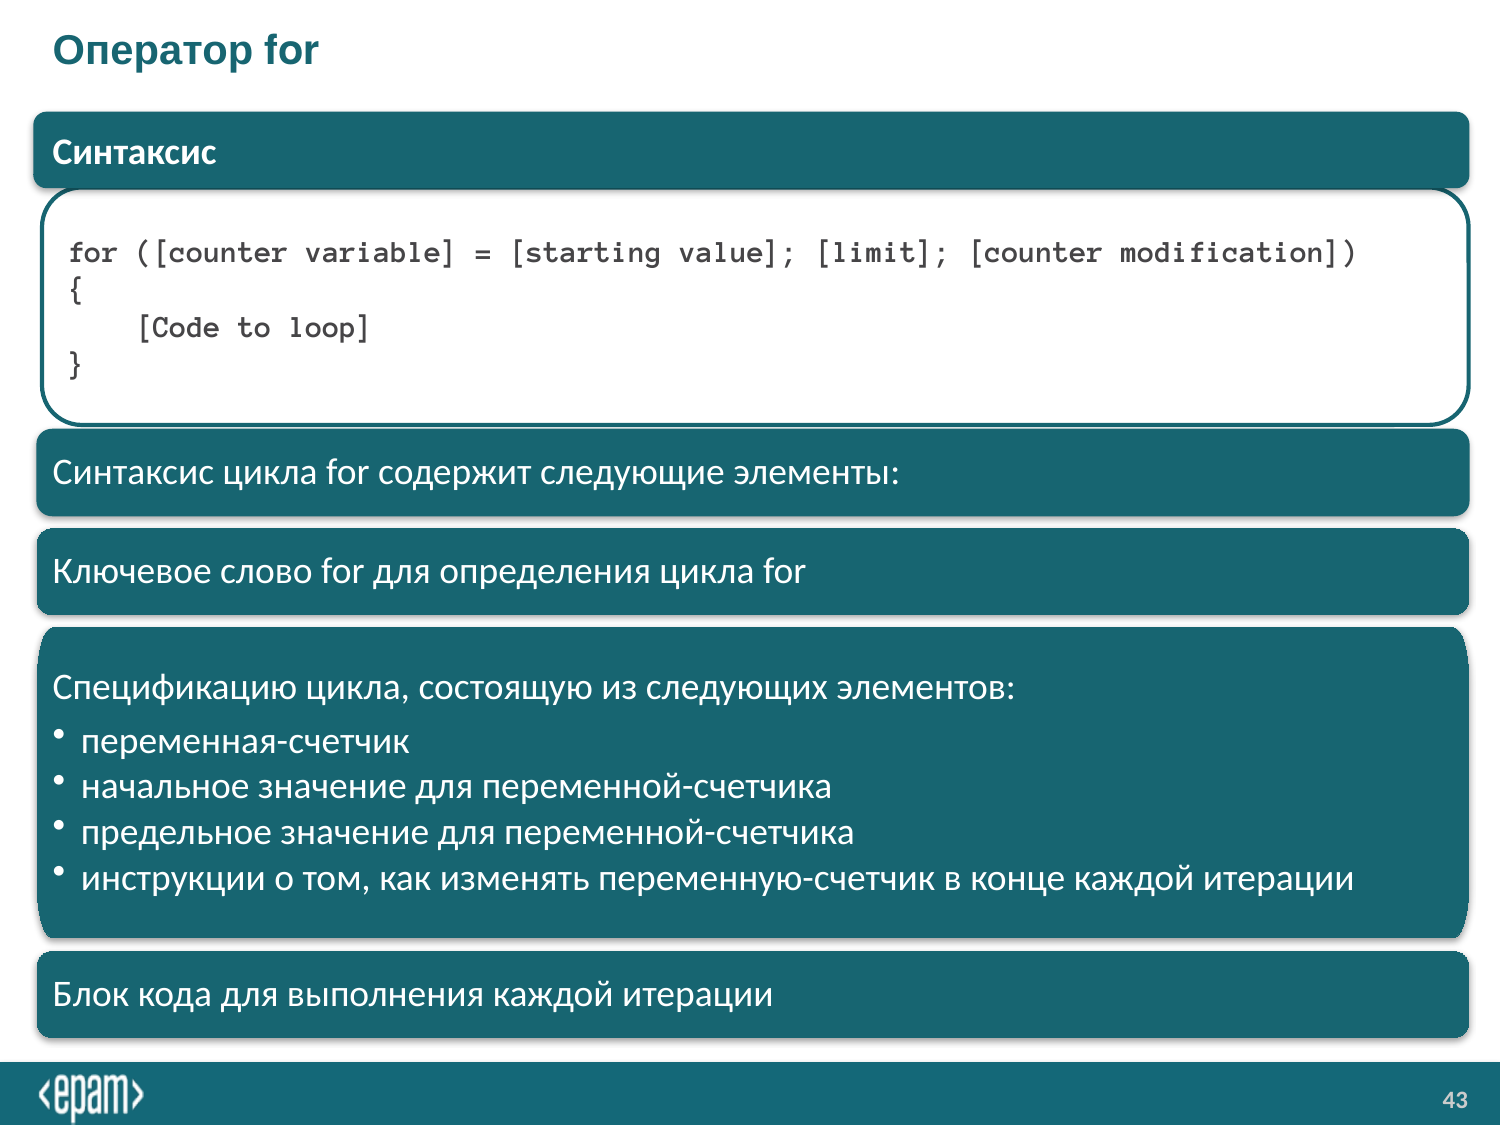

# Оператор for
Cинтаксис
for ([counter variable] = [starting value]; [limit]; [counter modification])
{
    [Code to loop]
}
Синтаксис цикла for содержит следующие элементы:
Ключевое слово for для определения цикла for
Спецификацию цикла, состоящую из следующих элементов:
переменная-счетчик
начальное значение для переменной-счетчика
предельное значение для переменной-счетчика
инструкции о том, как изменять переменную-счетчик в конце каждой итерации
Блок кода для выполнения каждой итерации